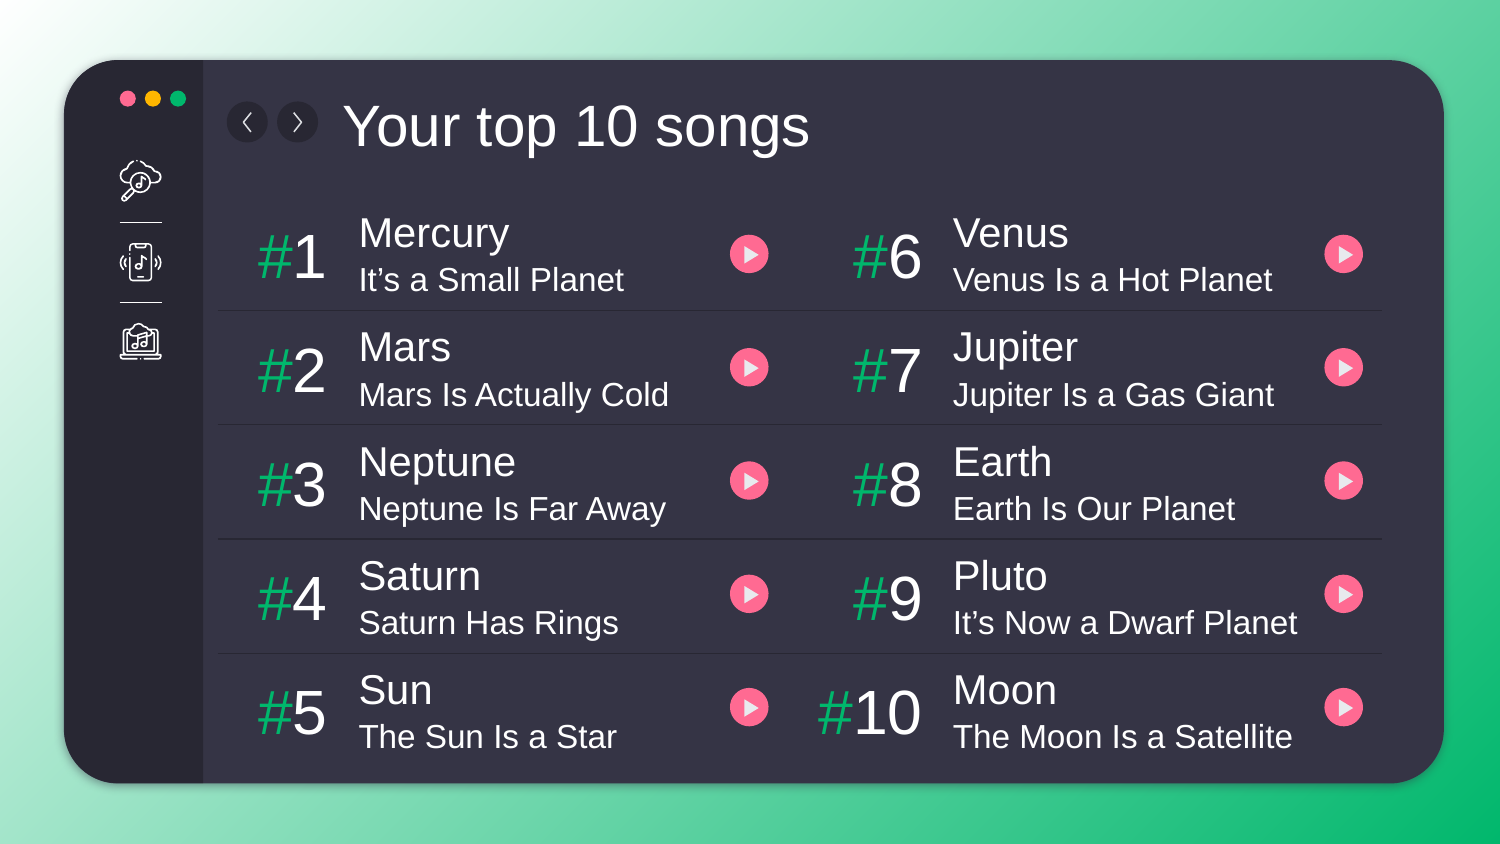

# Your top 10 songs

Mercury
Venus
#1
#6

It’s a Small Planet

Venus Is a Hot Planet
Mars
Jupiter
#2
#7

Mars Is Actually Cold
Jupiter Is a Gas Giant
Neptune
Earth
#3
#8

Neptune Is Far Away
Earth Is Our Planet
Saturn
Pluto
#4
#9

Saturn Has Rings
It’s Now a Dwarf Planet
Sun
Moon
#5
#10

The Sun Is a Star
The Moon Is a Satellite